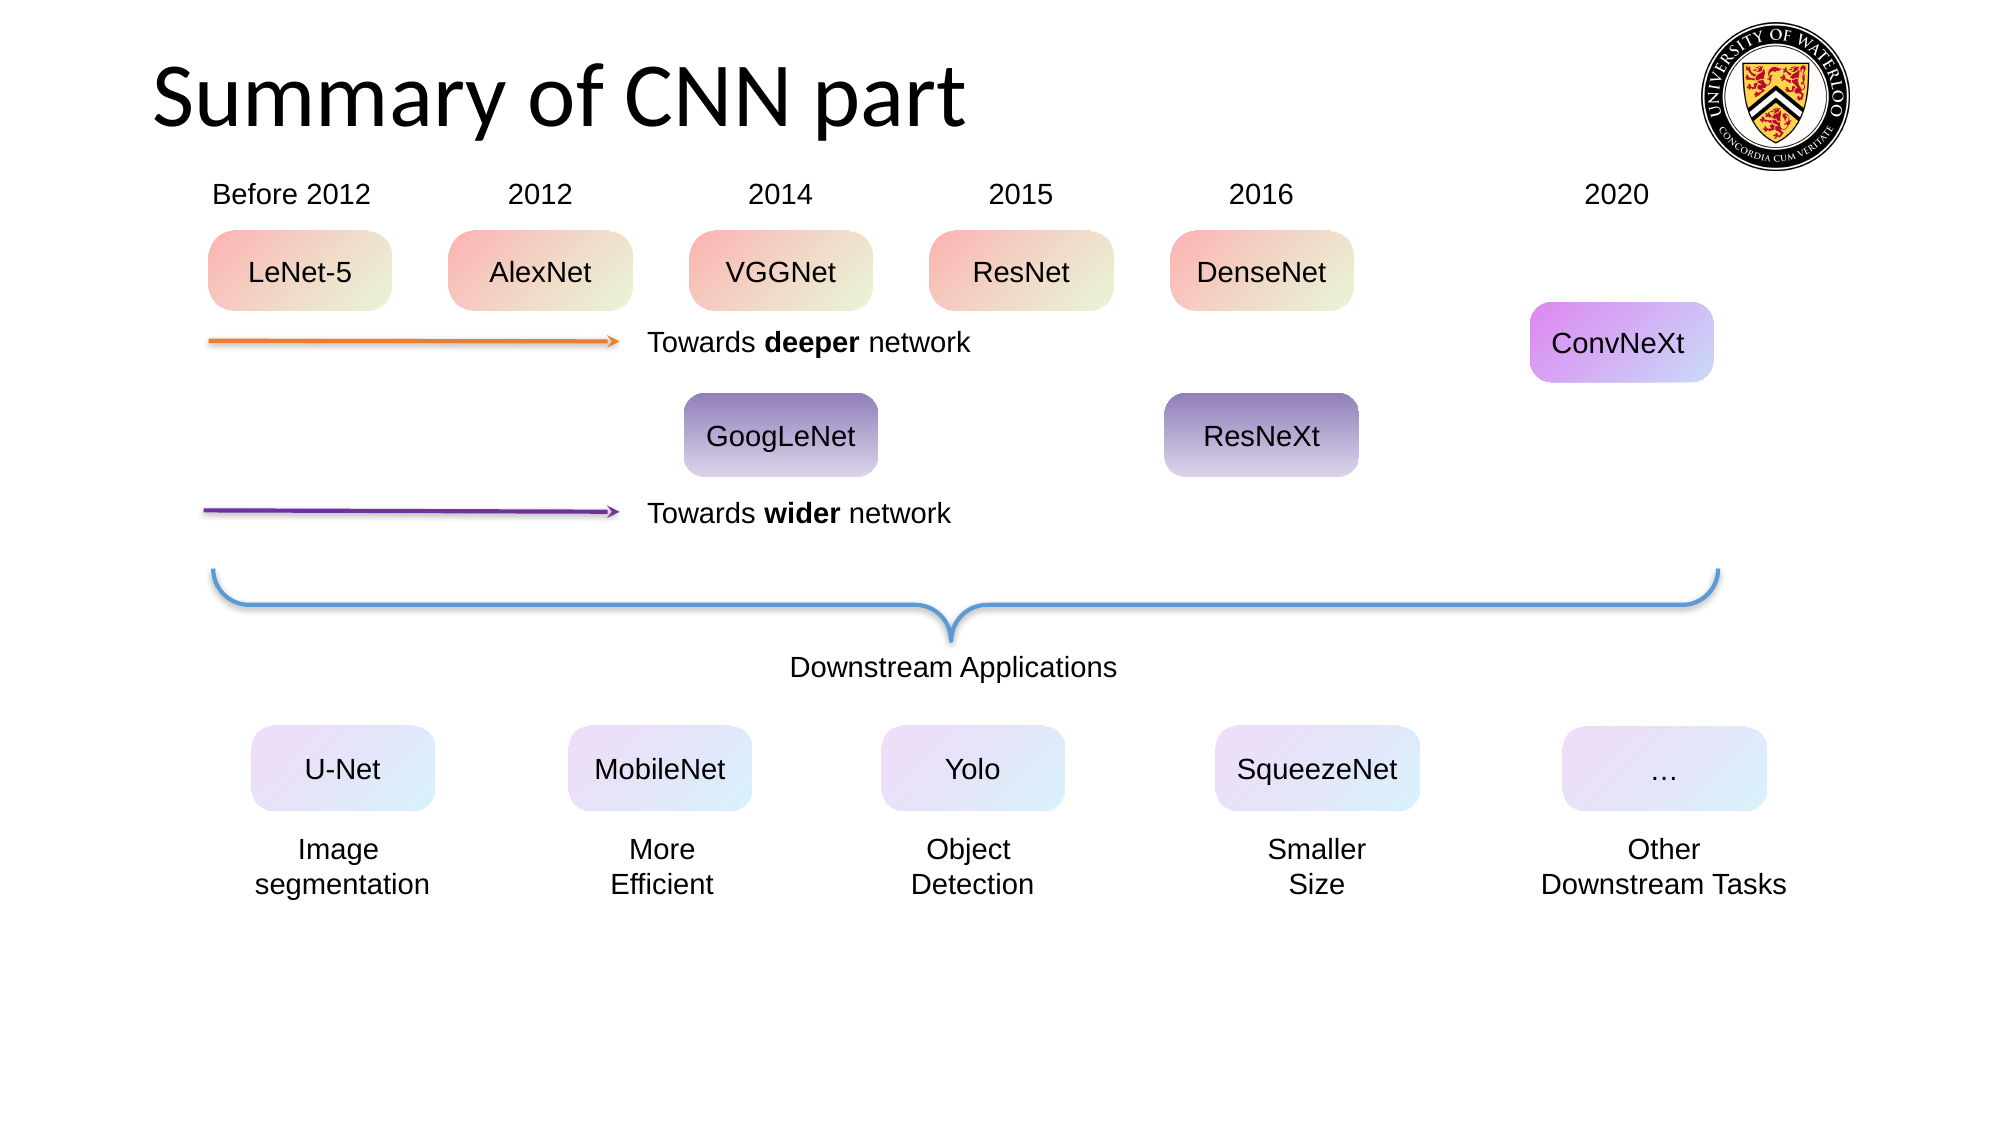

# Summary of CNN part
2020
2015
Before 2012
2014
2016
2012
DenseNet
ResNet
VGGNet
AlexNet
LeNet-5
ConvNeXt
Towards deeper network
ResNeXt
GoogLeNet
Towards wider network
Downstream Applications
SqueezeNet
U-Net
MobileNet
Yolo
…
Smaller
Size
Other
Downstream Tasks
More
Efficient
Object
Detection
Image
segmentation